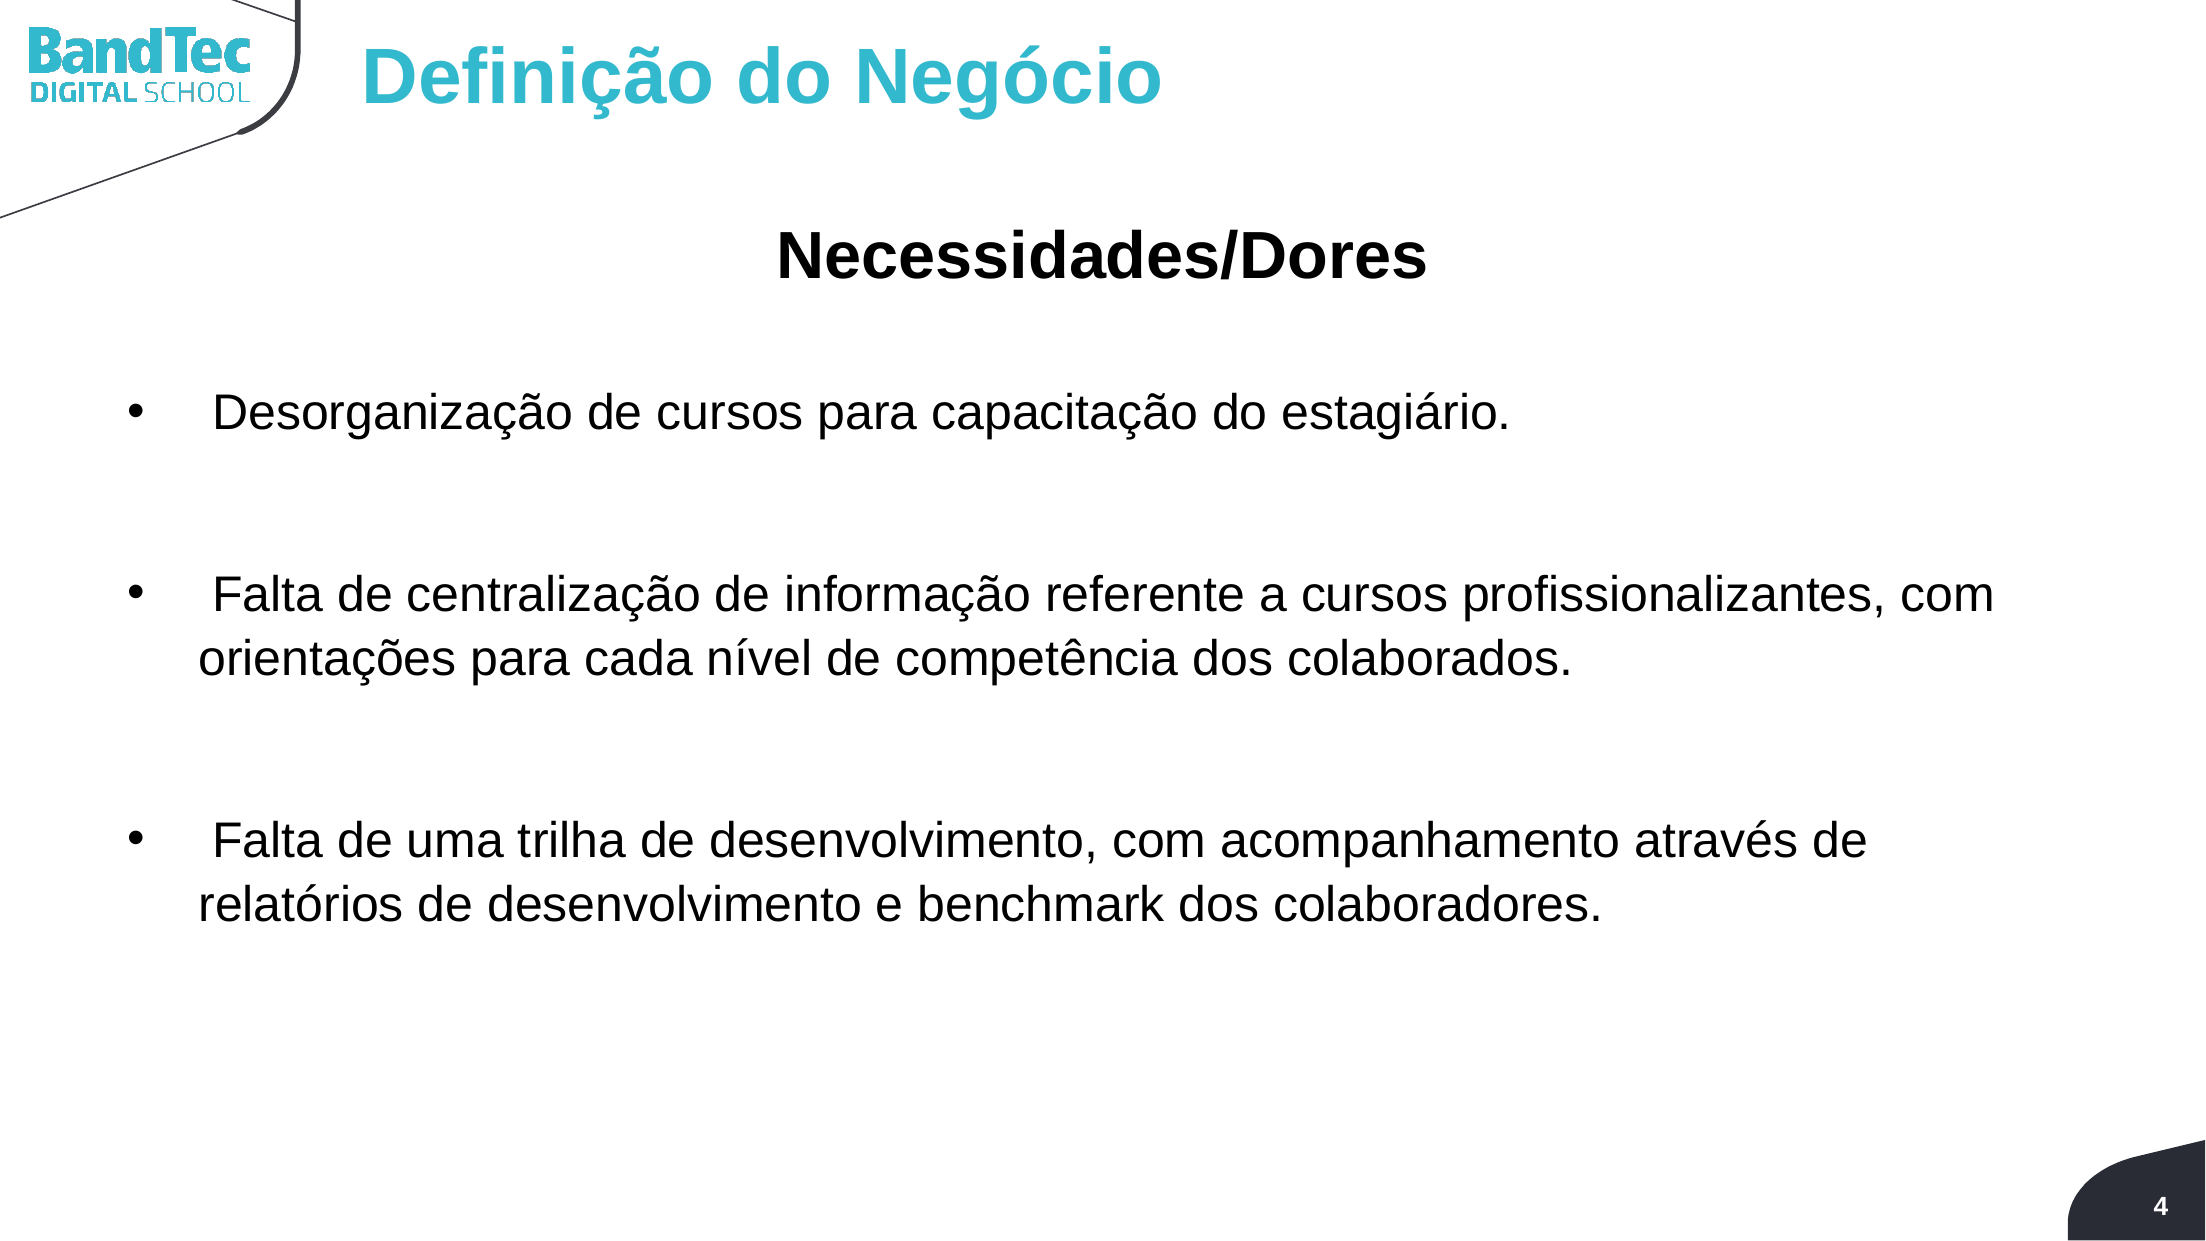

Definição do Negócio
Necessidades/Dores
 Desorganização de cursos para capacitação do estagiário.

 Falta de centralização de informação referente a cursos profissionalizantes, com orientações para cada nível de competência dos colaborados.

 Falta de uma trilha de desenvolvimento, com acompanhamento através de relatórios de desenvolvimento e benchmark dos colaboradores.

4